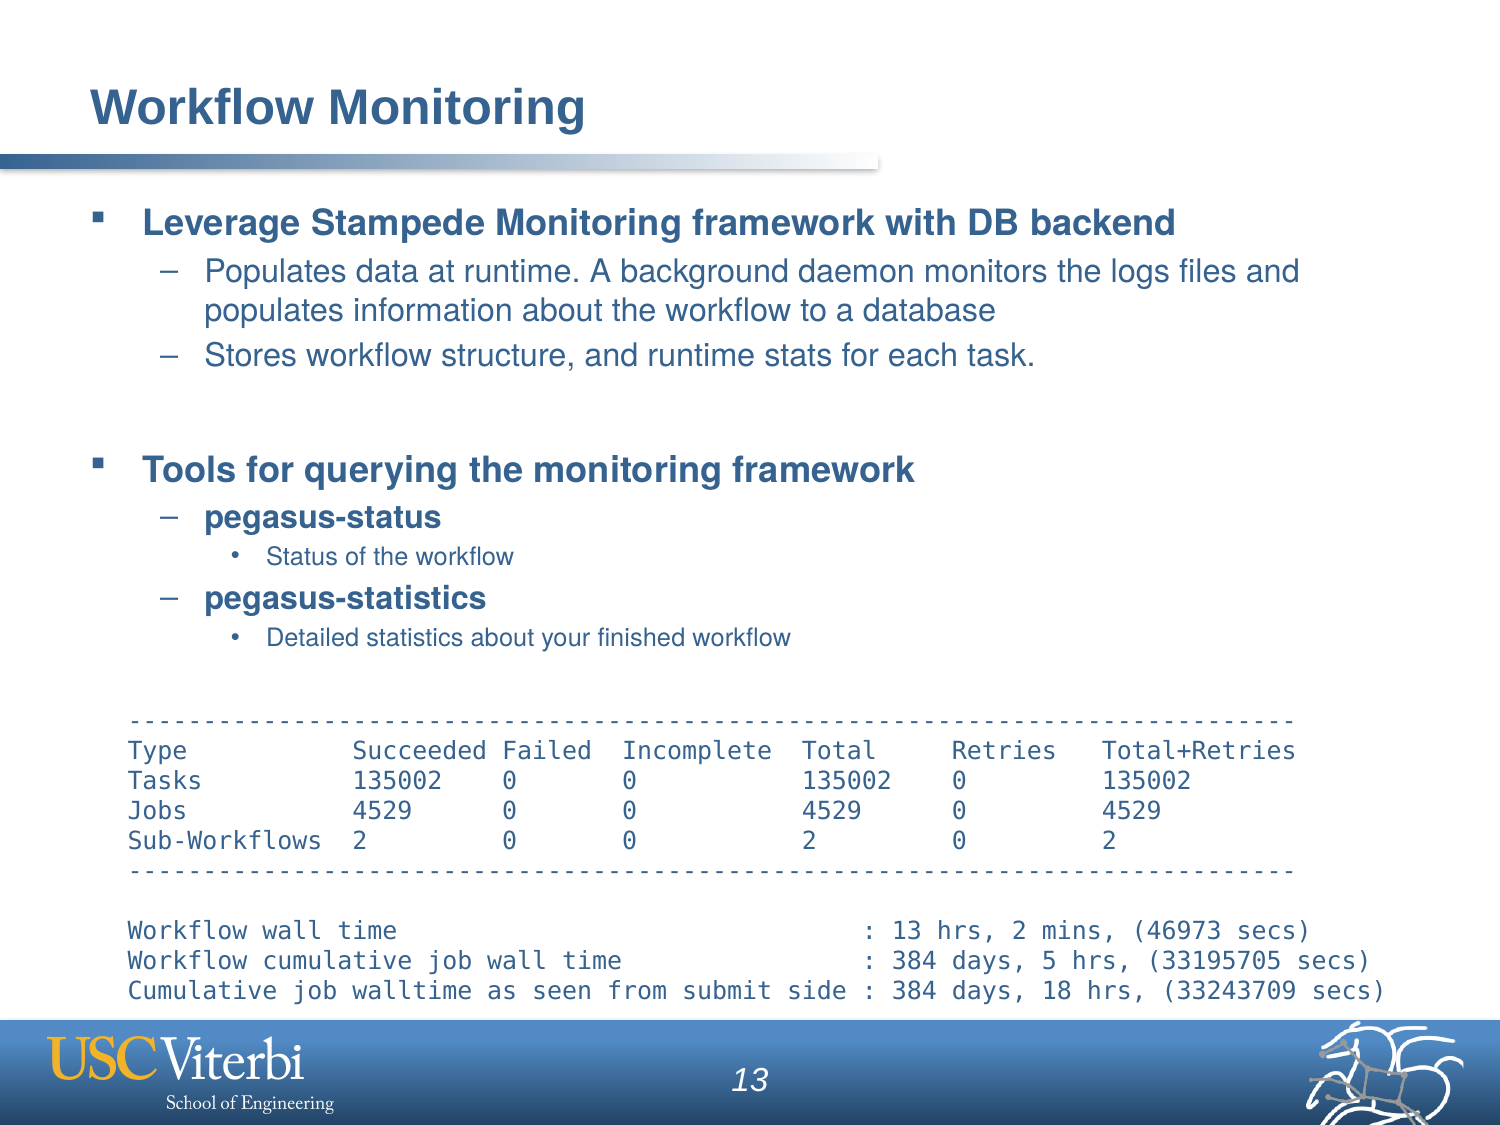

# Workflow Monitoring
Leverage Stampede Monitoring framework with DB backend
Populates data at runtime. A background daemon monitors the logs files and populates information about the workflow to a database
Stores workflow structure, and runtime stats for each task.

Tools for querying the monitoring framework
pegasus-status
Status of the workflow
pegasus-statistics
Detailed statistics about your finished workflow
------------------------------------------------------------------------------
Type           Succeeded Failed  Incomplete  Total     Retries   Total+Retries
Tasks          135002    0       0           135002    0         135002
Jobs           4529      0       0           4529      0         4529
Sub-Workflows  2         0       0           2         0         2
------------------------------------------------------------------------------

Workflow wall time                               : 13 hrs, 2 mins, (46973 secs)
Workflow cumulative job wall time                : 384 days, 5 hrs, (33195705 secs)
Cumulative job walltime as seen from submit side : 384 days, 18 hrs, (33243709 secs)